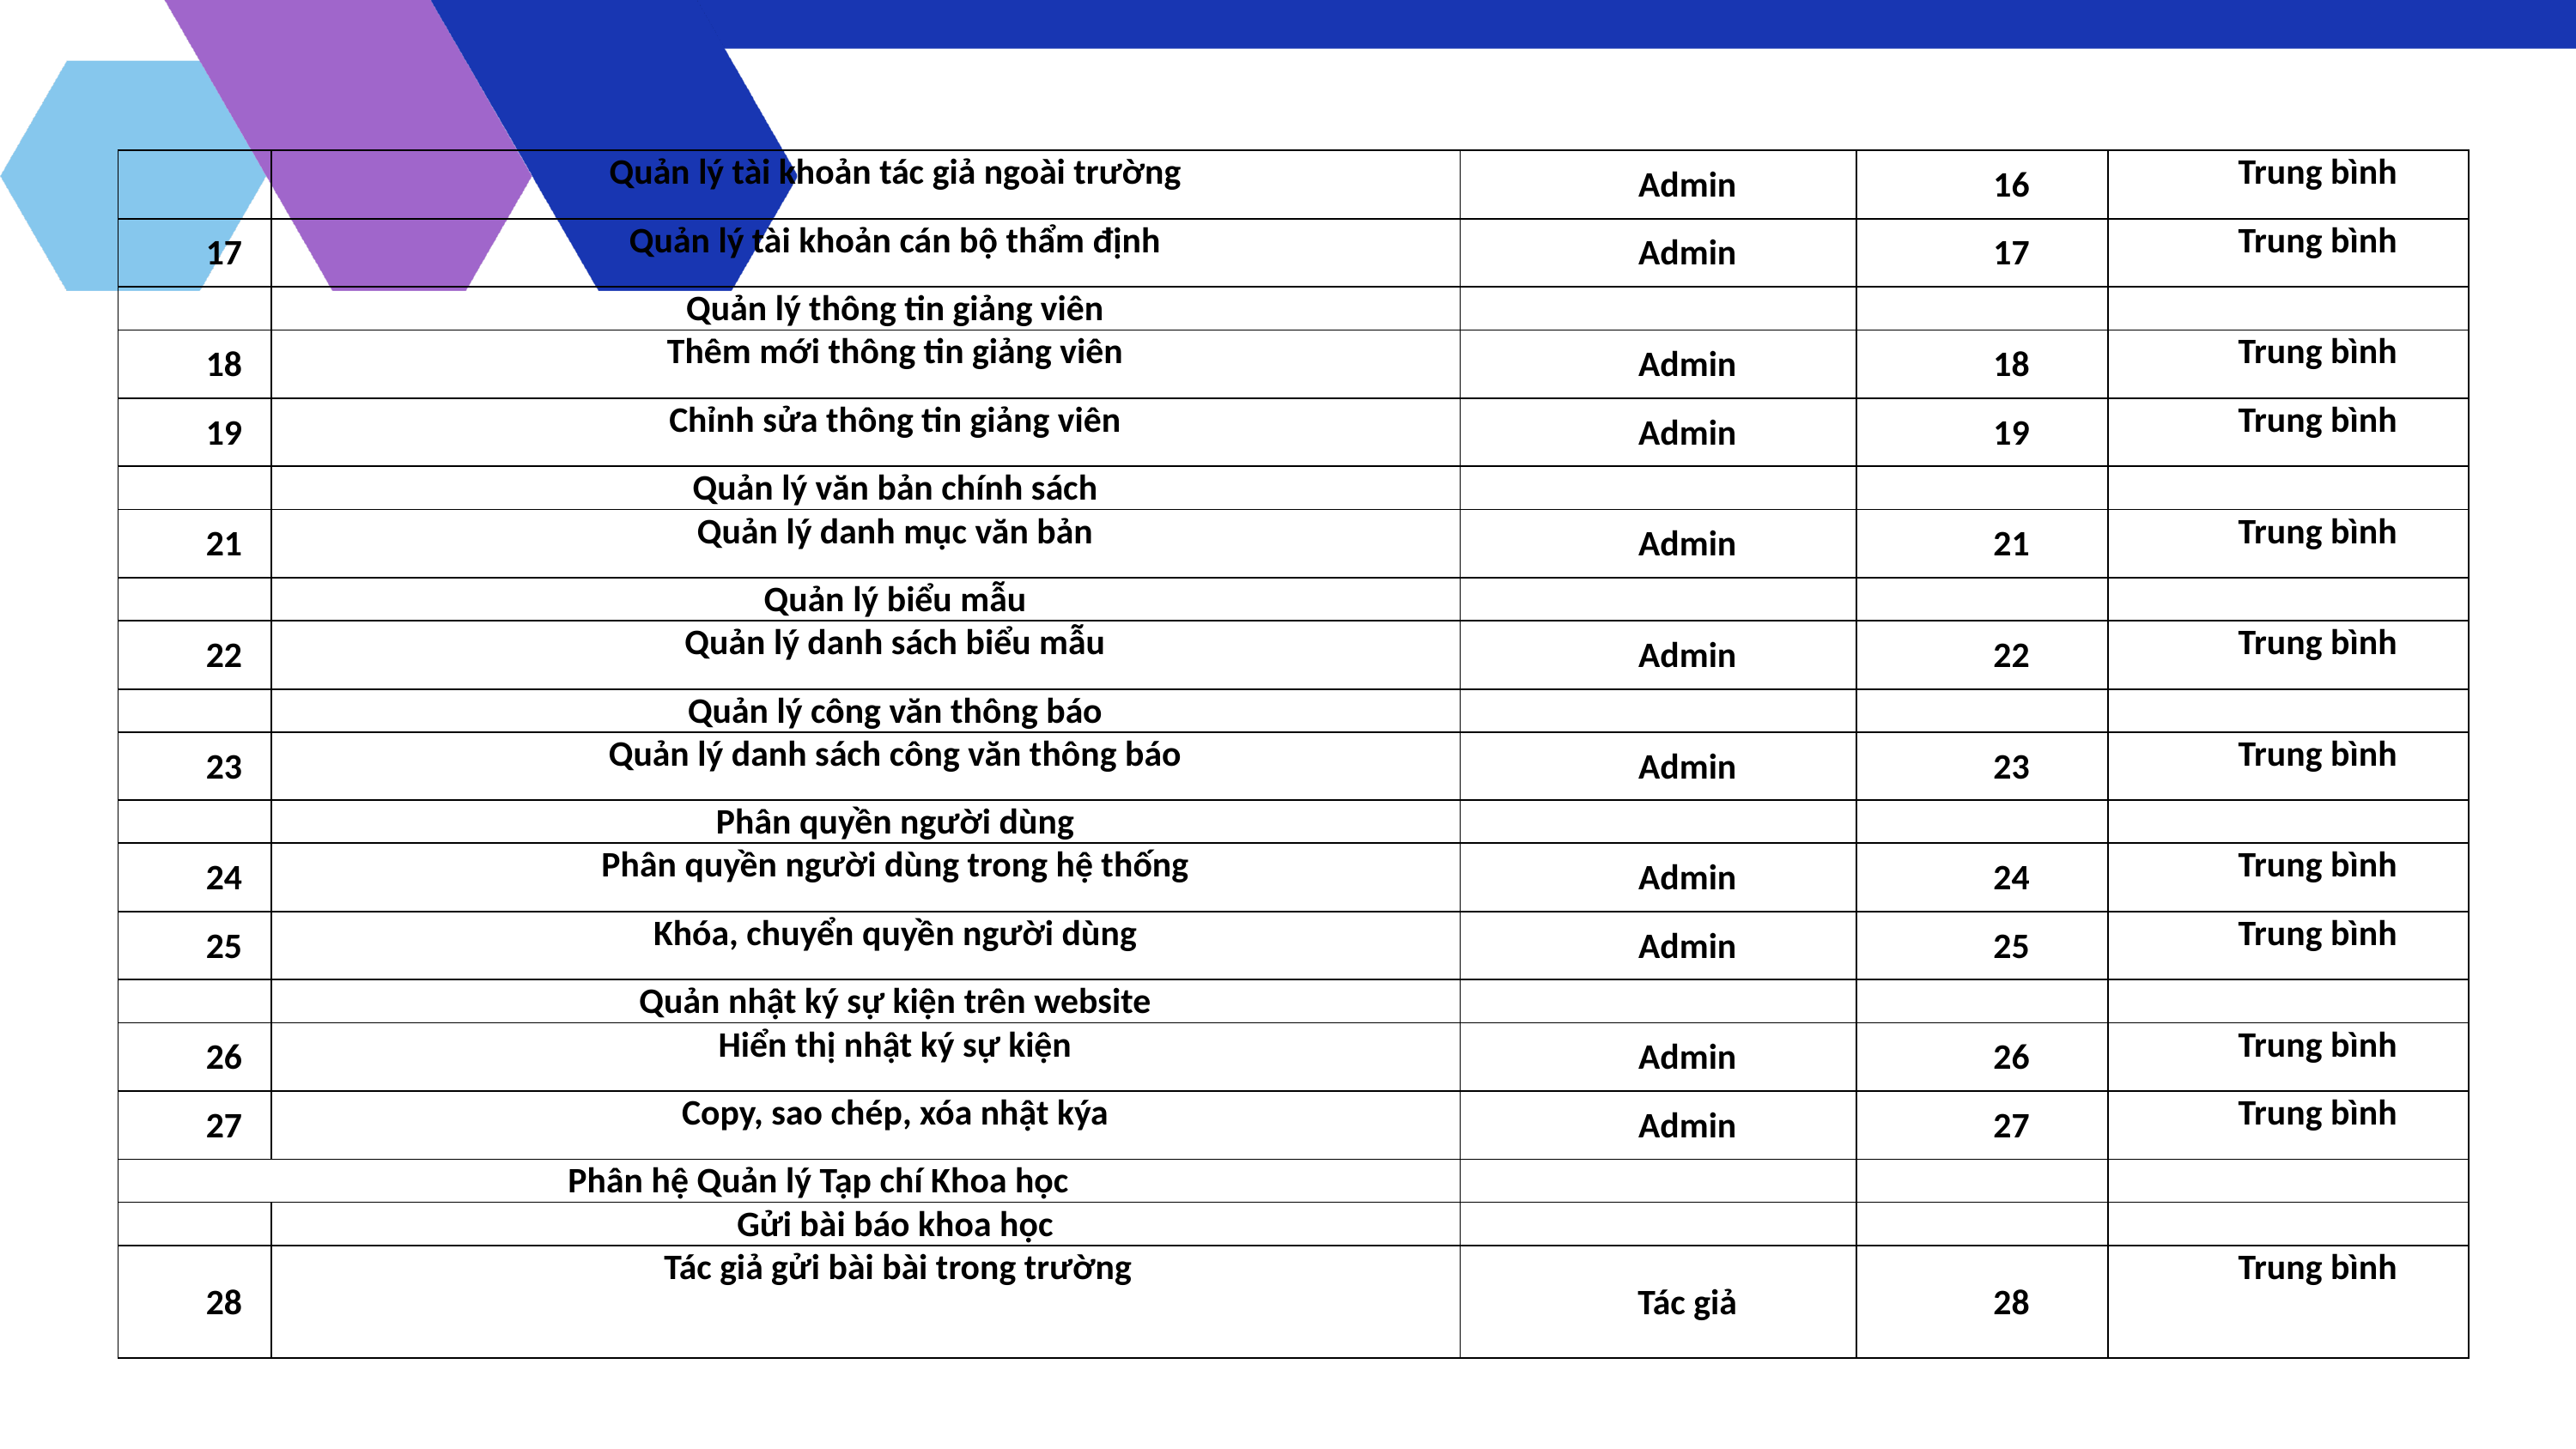

|  | Quản lý tài khoản tác giả ngoài trường | Admin | 16 | Trung bình |
| --- | --- | --- | --- | --- |
| 17 | Quản lý tài khoản cán bộ thẩm định | Admin | 17 | Trung bình |
|  | Quản lý thông tin giảng viên |  |  |  |
| 18 | Thêm mới thông tin giảng viên | Admin | 18 | Trung bình |
| 19 | Chỉnh sửa thông tin giảng viên | Admin | 19 | Trung bình |
|  | Quản lý văn bản chính sách |  |  |  |
| 21 | Quản lý danh mục văn bản | Admin | 21 | Trung bình |
|  | Quản lý biểu mẫu |  |  |  |
| 22 | Quản lý danh sách biểu mẫu | Admin | 22 | Trung bình |
|  | Quản lý công văn thông báo |  |  |  |
| 23 | Quản lý danh sách công văn thông báo | Admin | 23 | Trung bình |
|  | Phân quyền người dùng |  |  |  |
| 24 | Phân quyền người dùng trong hệ thống | Admin | 24 | Trung bình |
| 25 | Khóa, chuyển quyền người dùng | Admin | 25 | Trung bình |
|  | Quản nhật ký sự kiện trên website |  |  |  |
| 26 | Hiển thị nhật ký sự kiện | Admin | 26 | Trung bình |
| 27 | Copy, sao chép, xóa nhật kýa | Admin | 27 | Trung bình |
| Phân hệ Quản lý Tạp chí Khoa học |  |  |  |  |
|  | Gửi bài báo khoa học |  |  |  |
| 28 | Tác giả gửi bài bài trong trường | Tác giả | 28 | Trung bình |